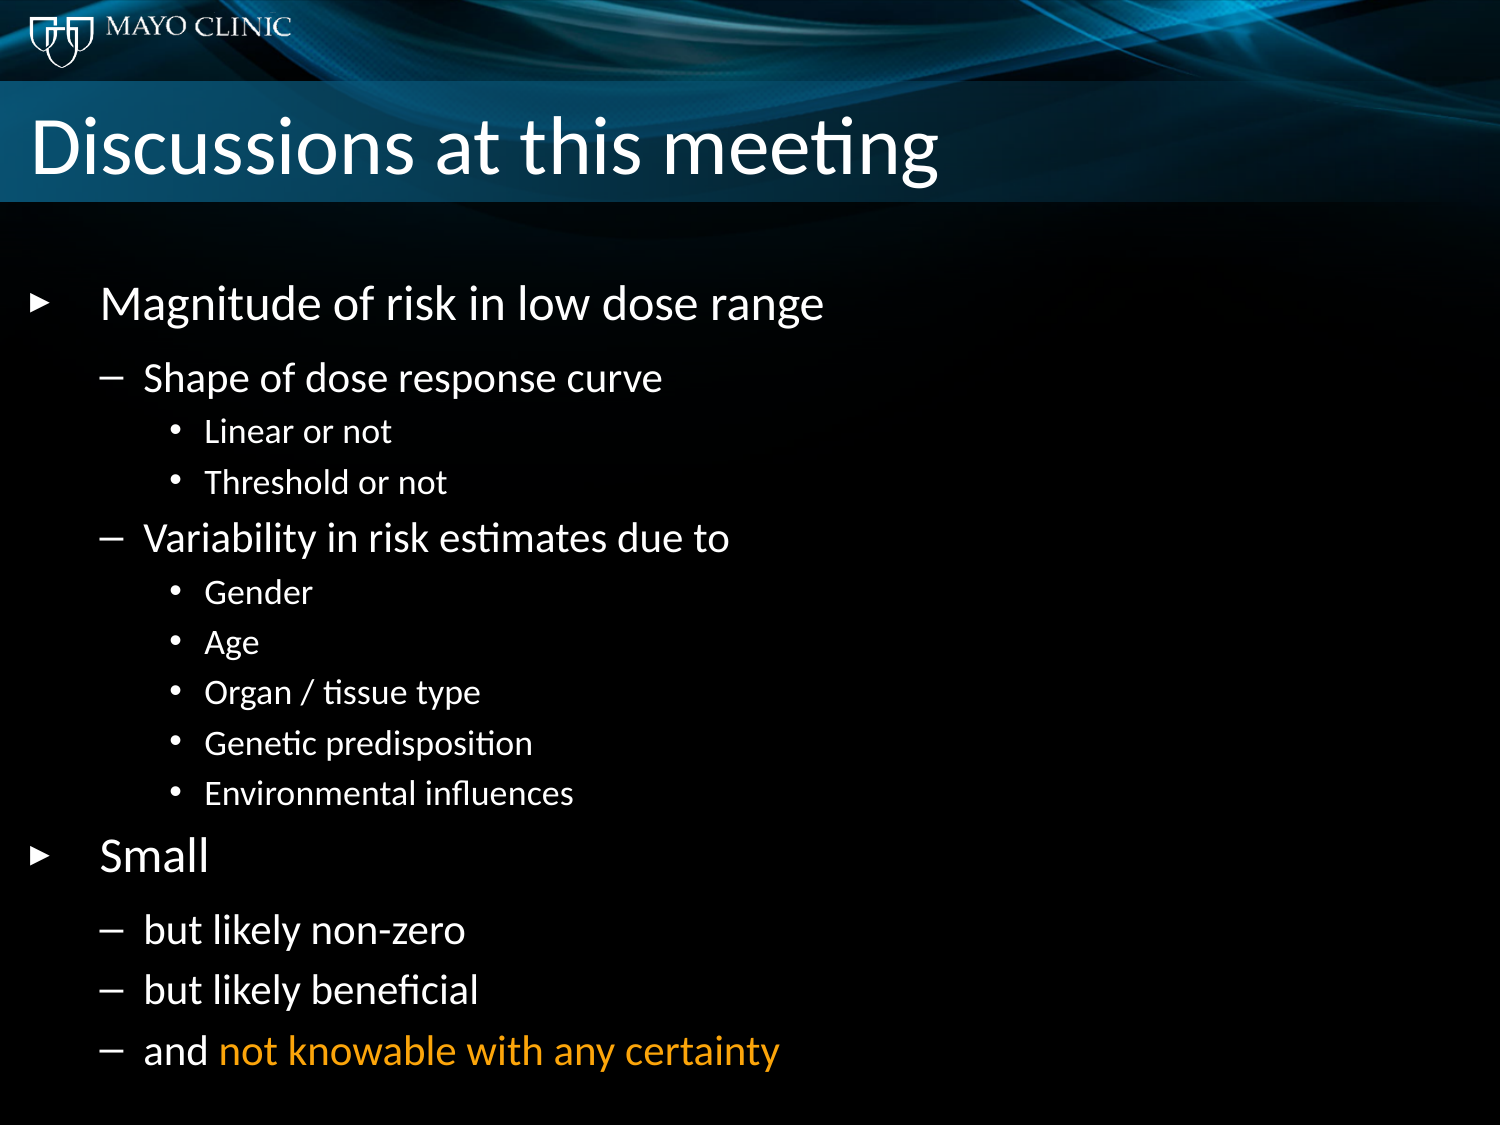

# Discussions at this meeting
Magnitude of risk in low dose range
Shape of dose response curve
Linear or not
Threshold or not
Variability in risk estimates due to
Gender
Age
Organ / tissue type
Genetic predisposition
Environmental influences
Small
but likely non-zero
but likely beneficial
and not knowable with any certainty